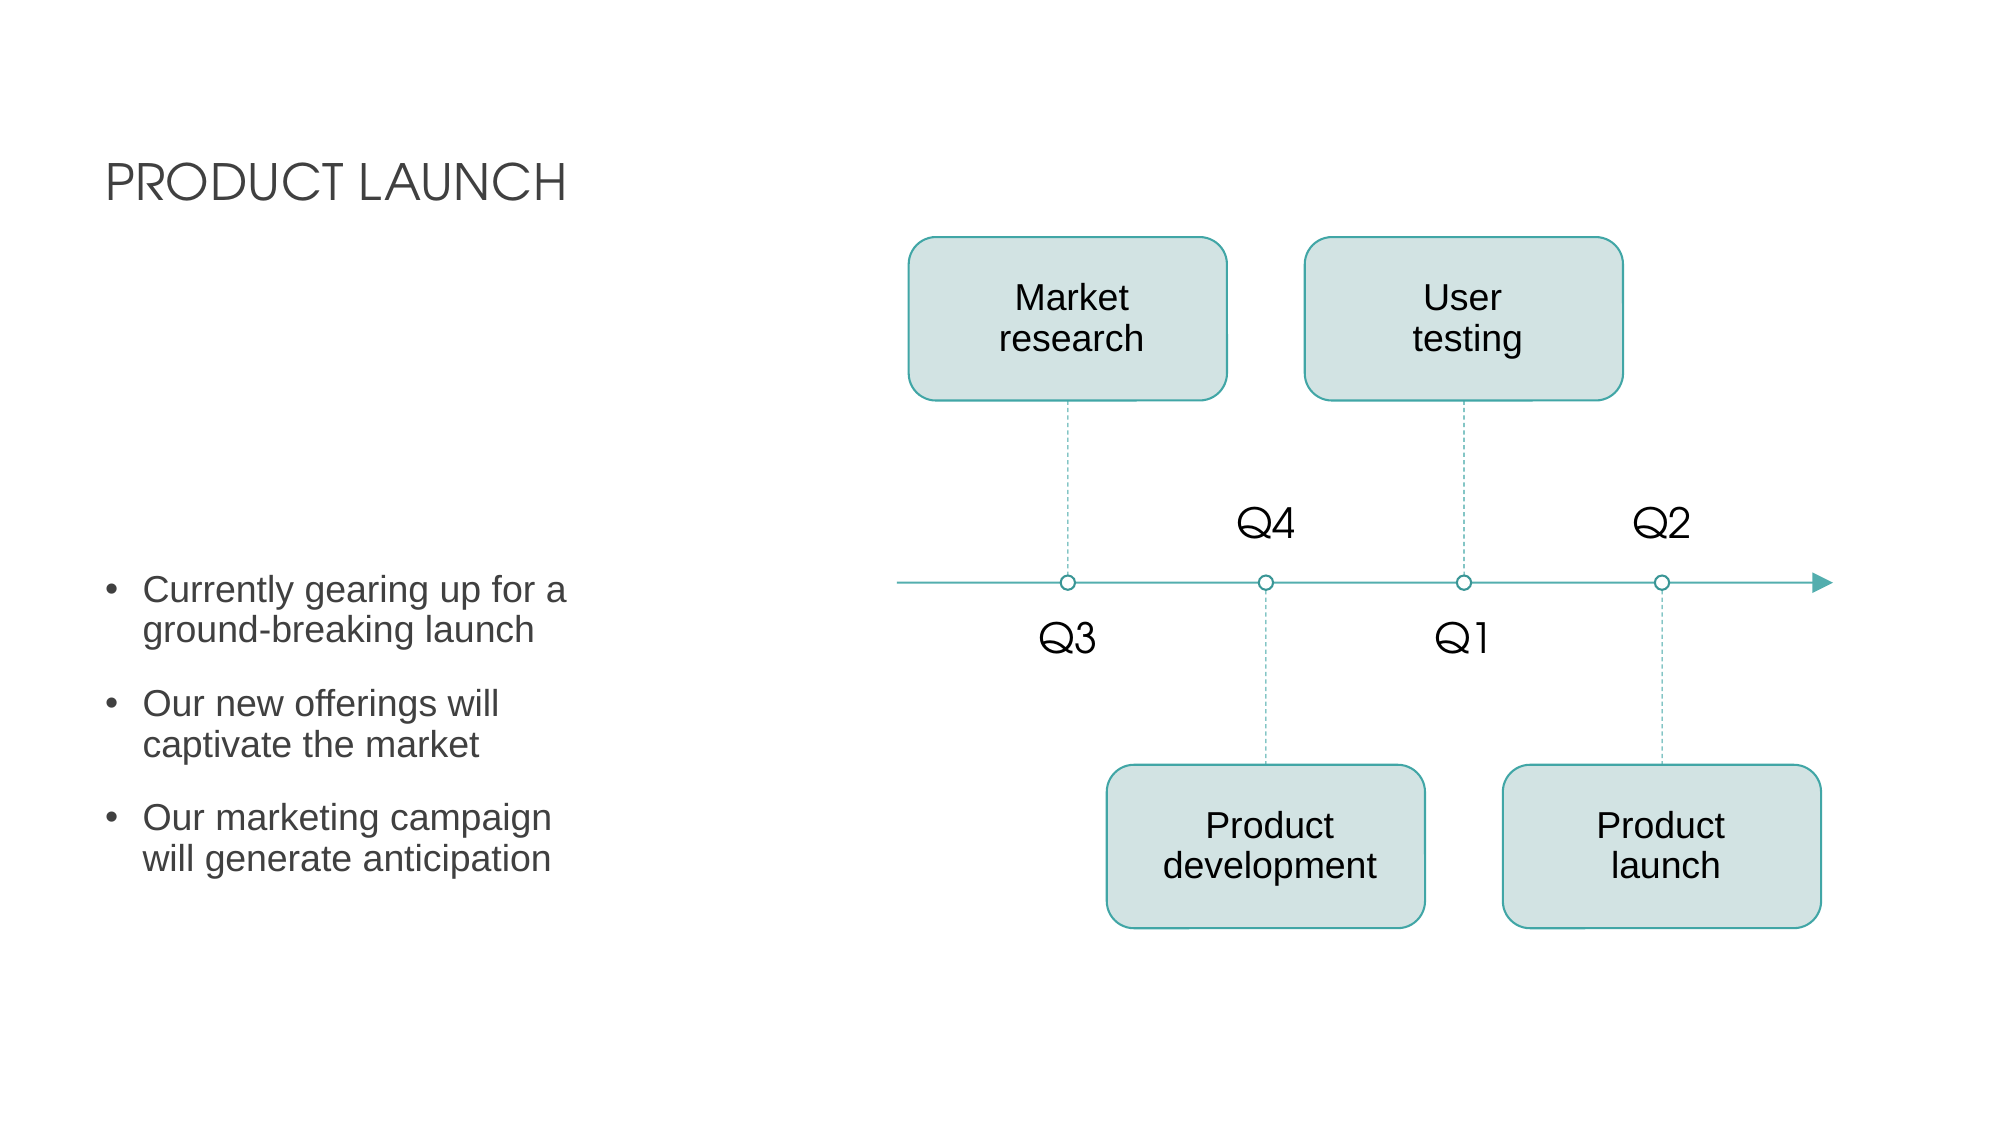

Q3
Market research
Q4
Product development
Q1
User
testing
Q2
Product
launch
# Product launch
Currently gearing up for a ground-breaking launch
Our new offerings will captivate the market
Our marketing campaign will generate anticipation